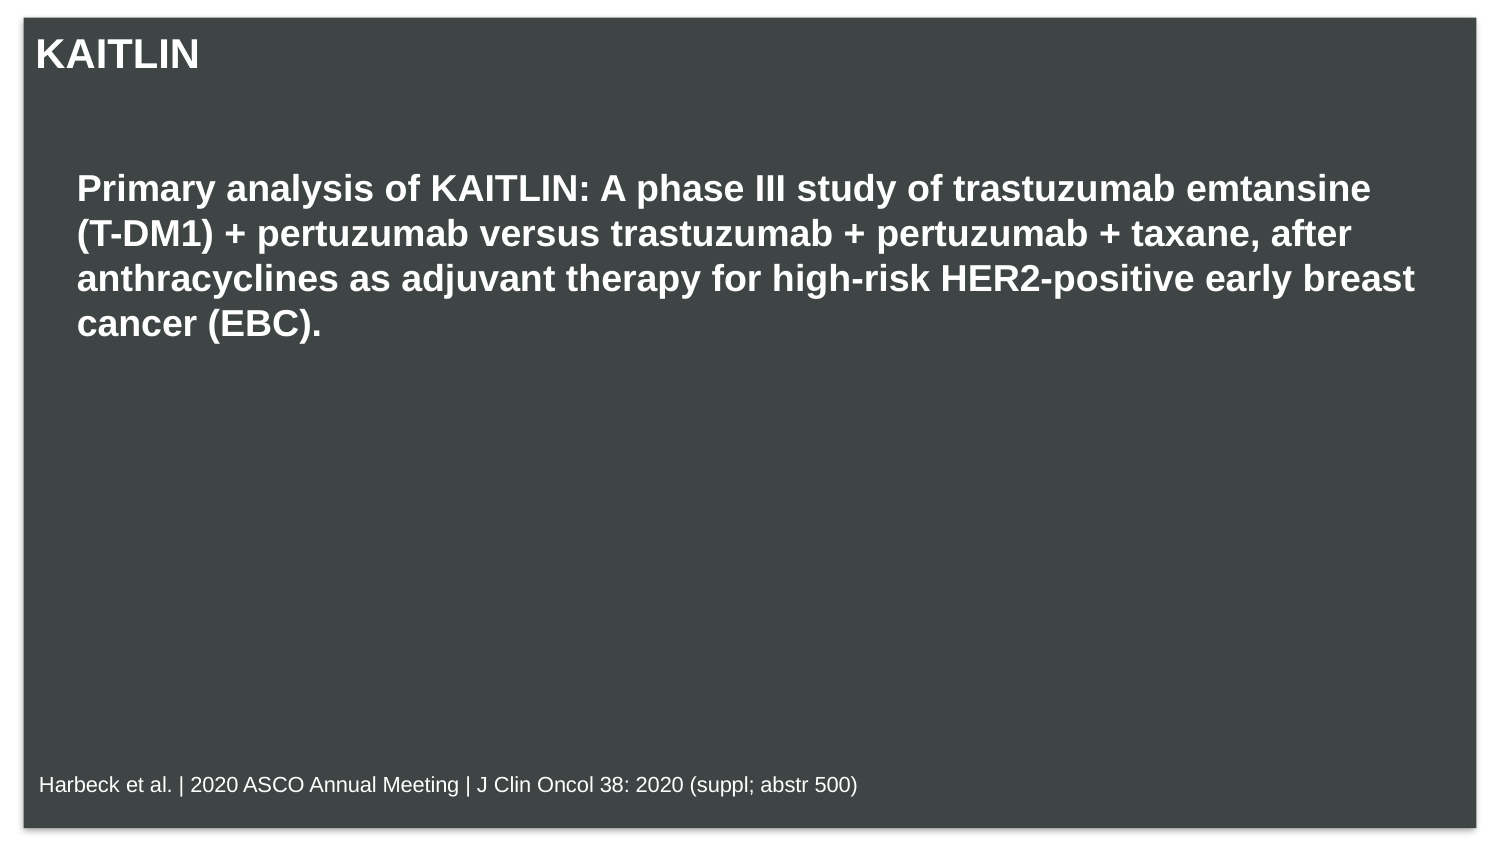

# KAITLIN
Primary analysis of KAITLIN: A phase III study of trastuzumab emtansine (T-DM1) + pertuzumab versus trastuzumab + pertuzumab + taxane, after anthracyclines as adjuvant therapy for high-risk HER2-positive early breast cancer (EBC).
Harbeck et al. | 2020 ASCO Annual Meeting | J Clin Oncol 38: 2020 (suppl; abstr 500)